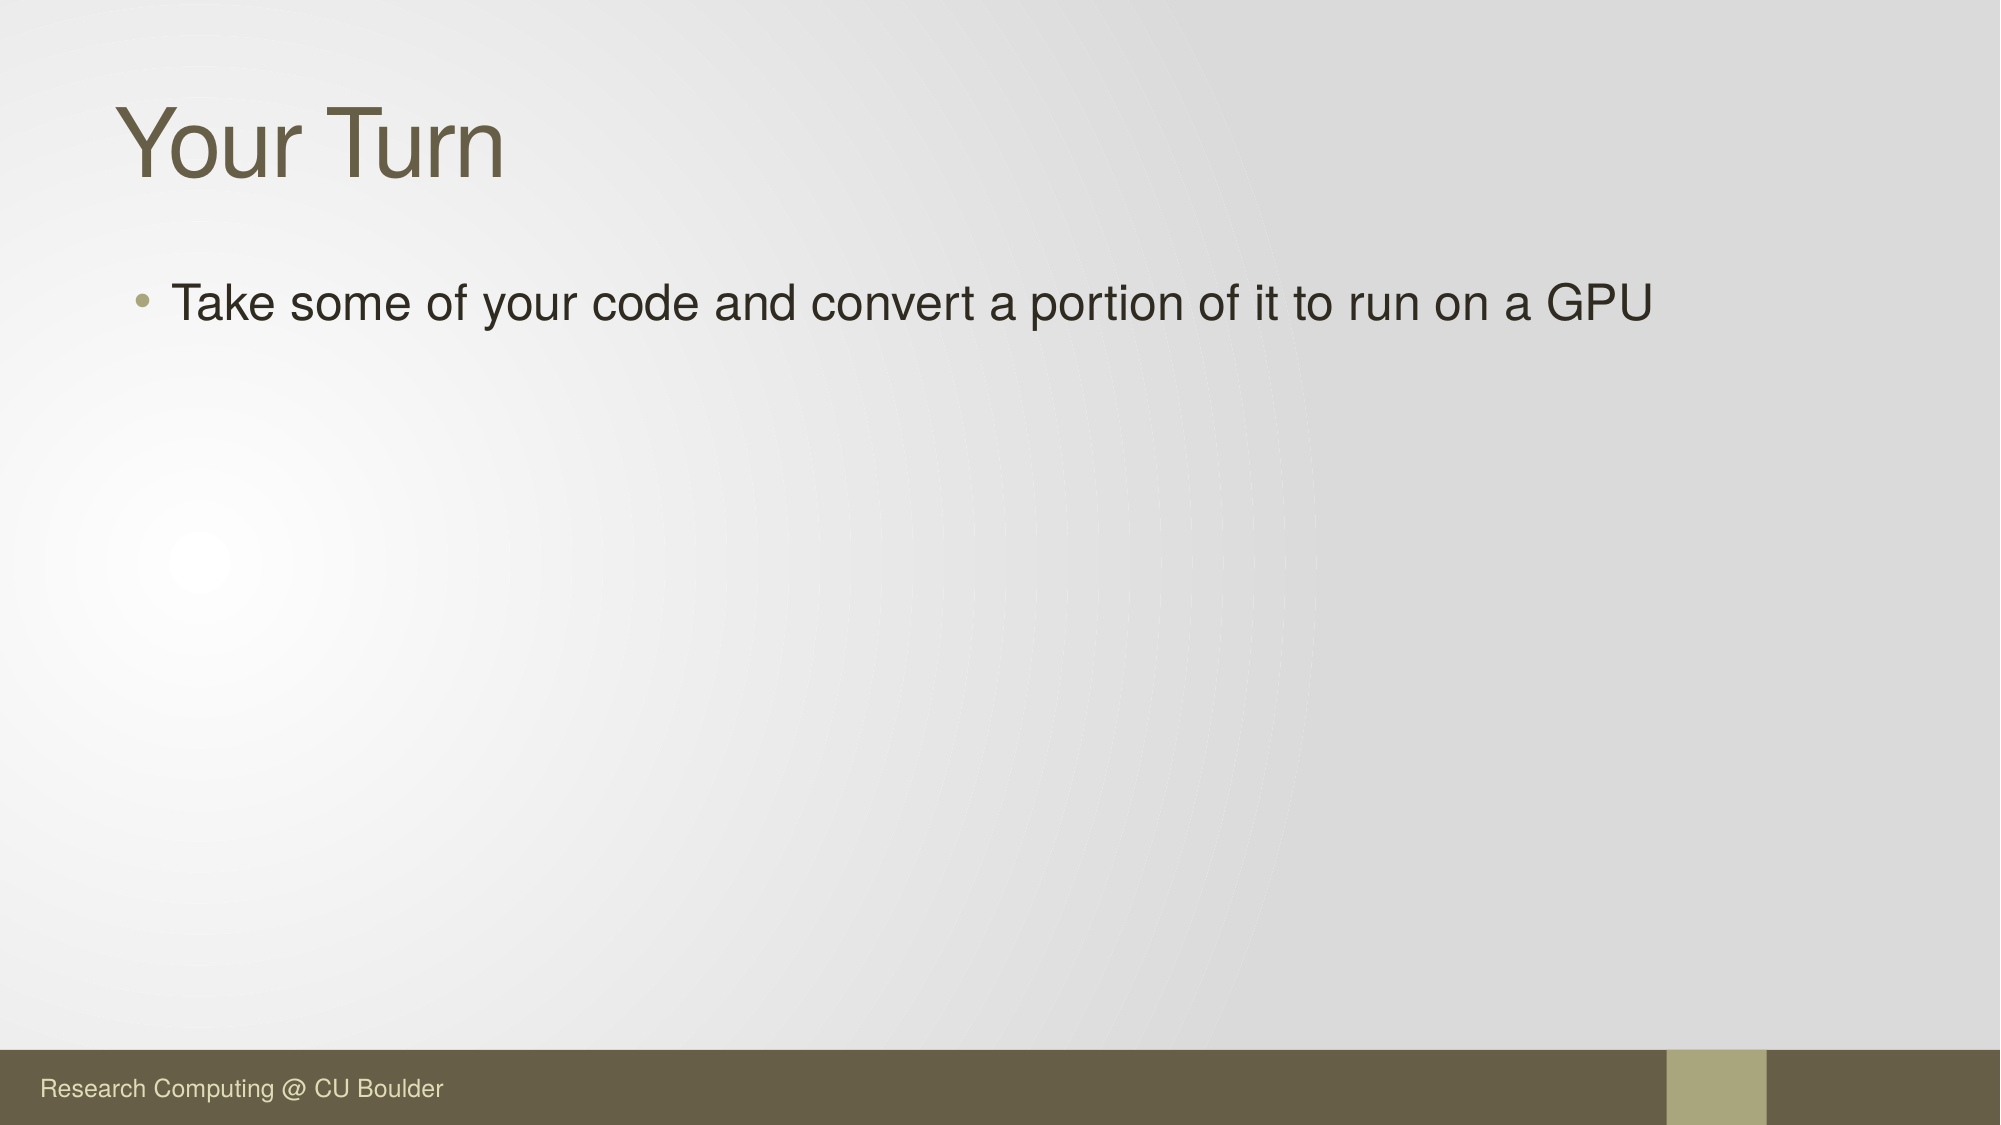

# Your Turn
Take some of your code and convert a portion of it to run on a GPU